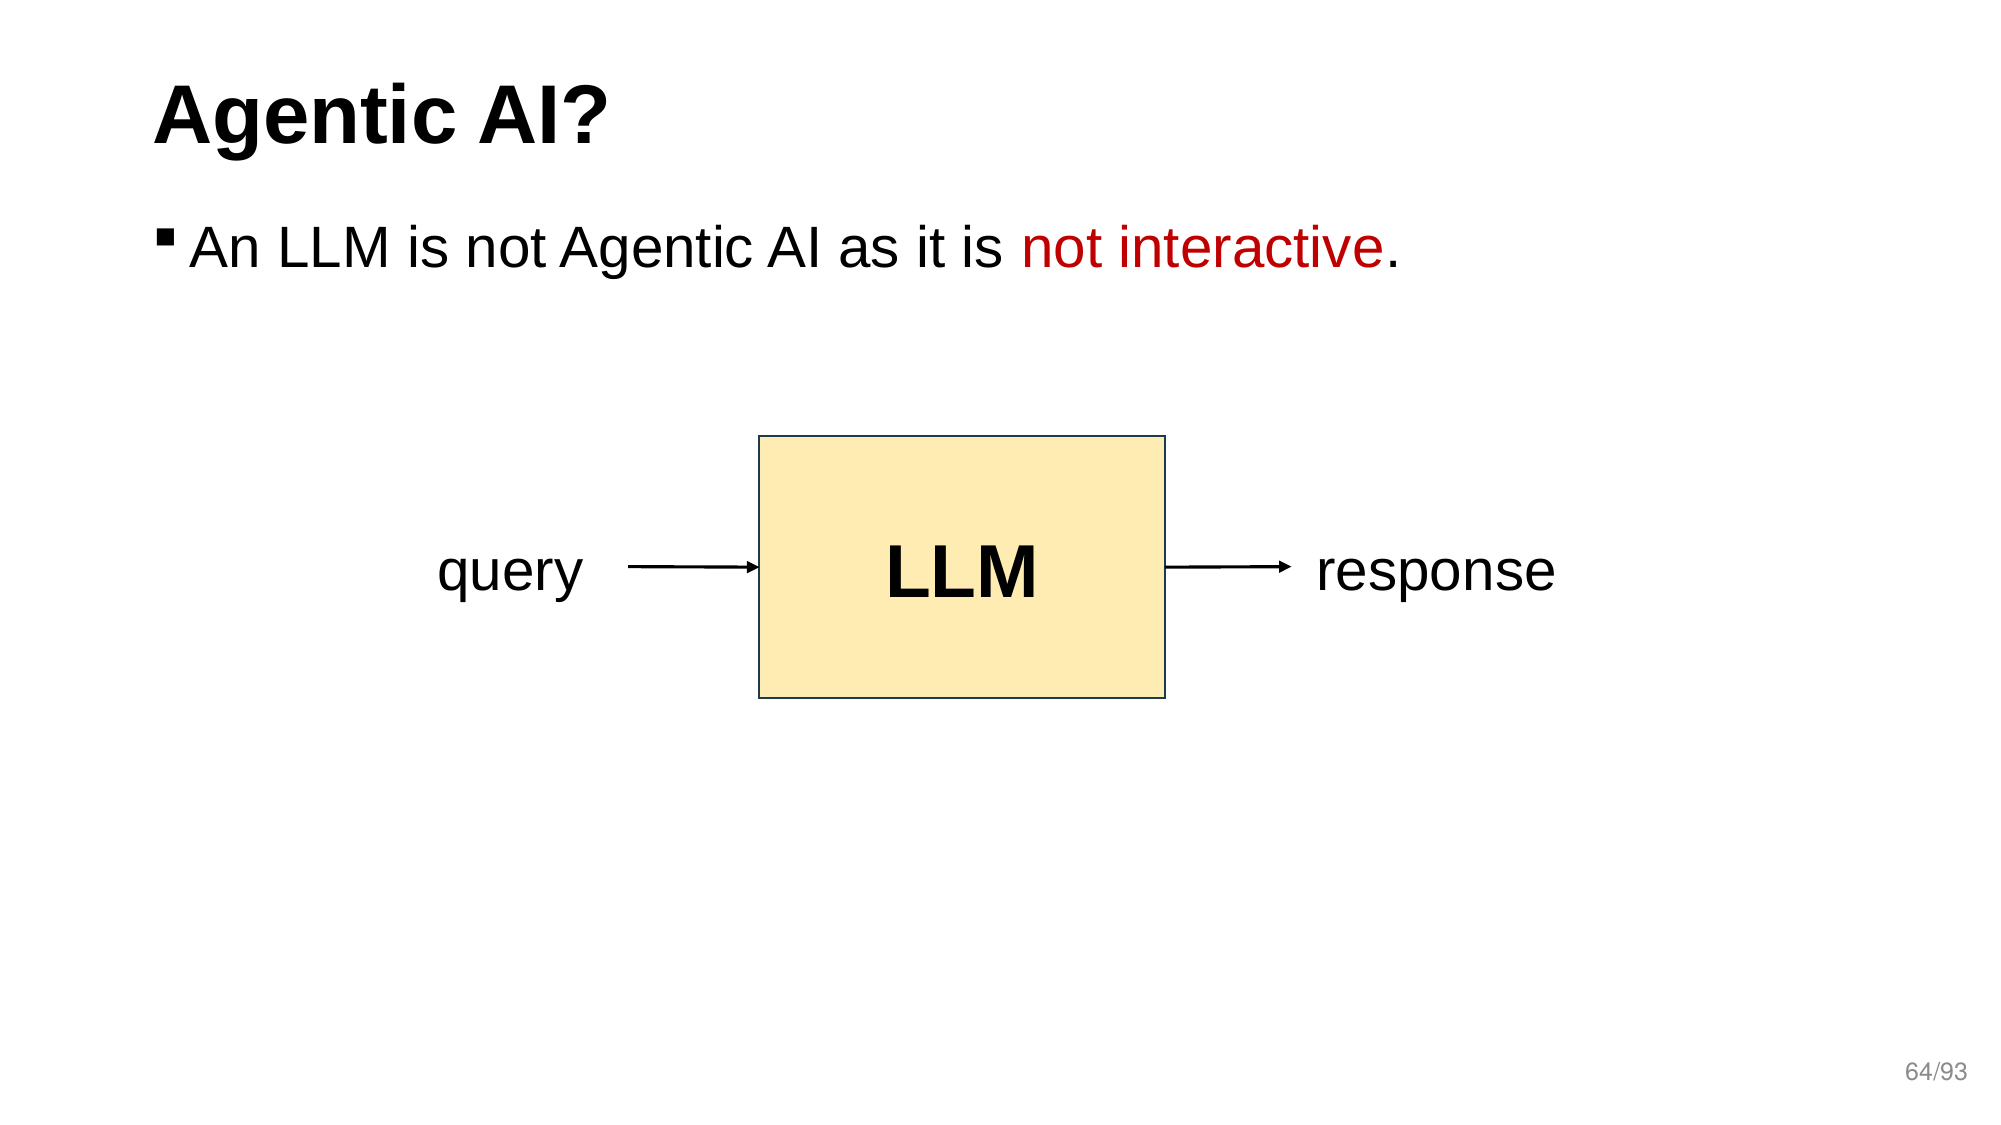

# Agentic AI?
An LLM is not Agentic AI as it is not interactive.
LLM
query
response
64/93